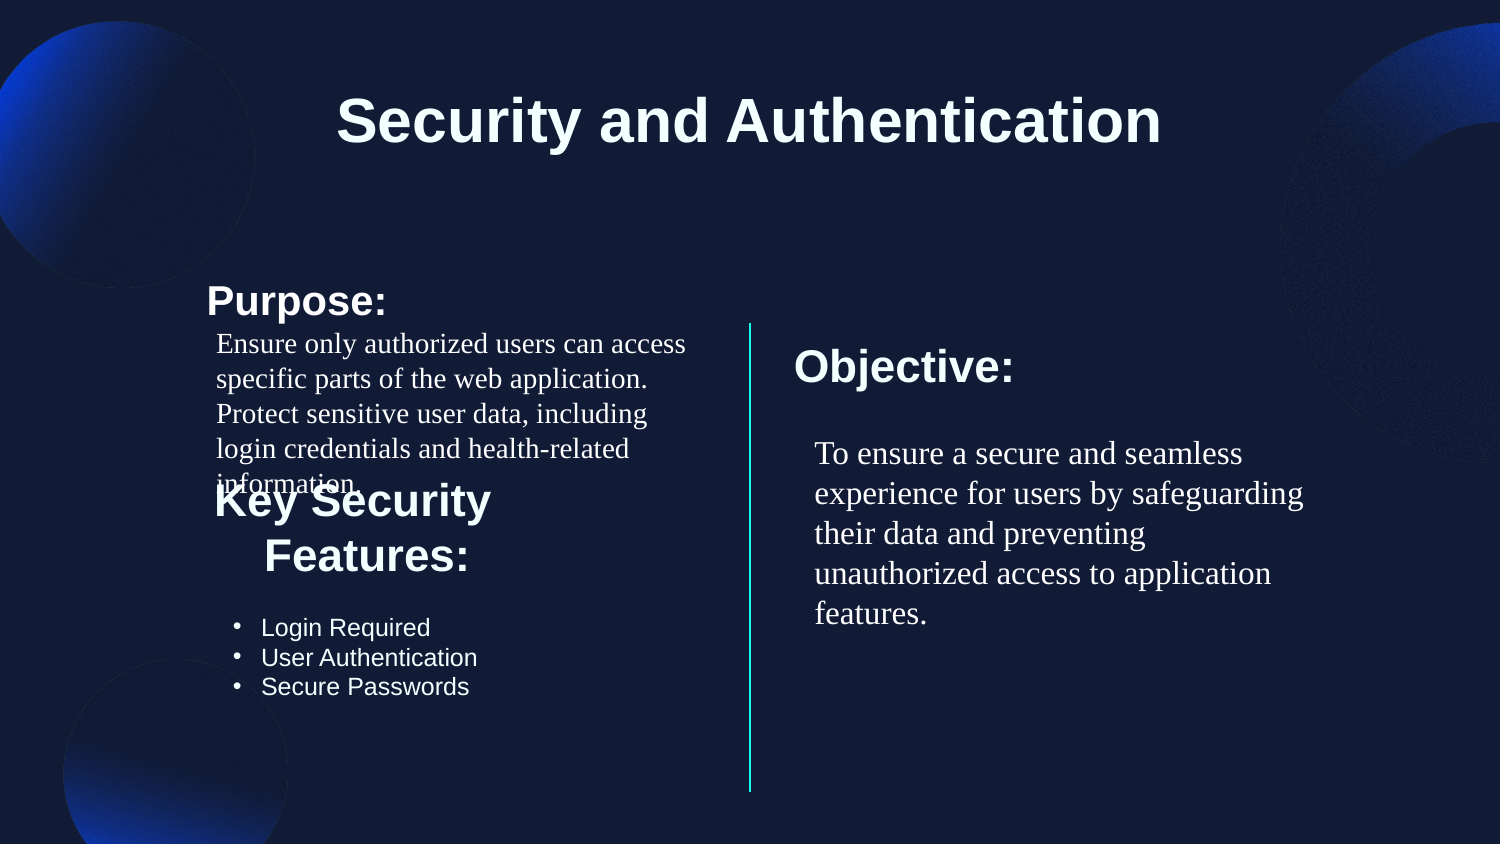

# Security and Authentication
Purpose:
Ensure only authorized users can access specific parts of the web application.
Protect sensitive user data, including login credentials and health-related information.
Objective:
To ensure a secure and seamless experience for users by safeguarding their data and preventing unauthorized access to application features.
Key Security Features:
Login Required
User Authentication
Secure Passwords